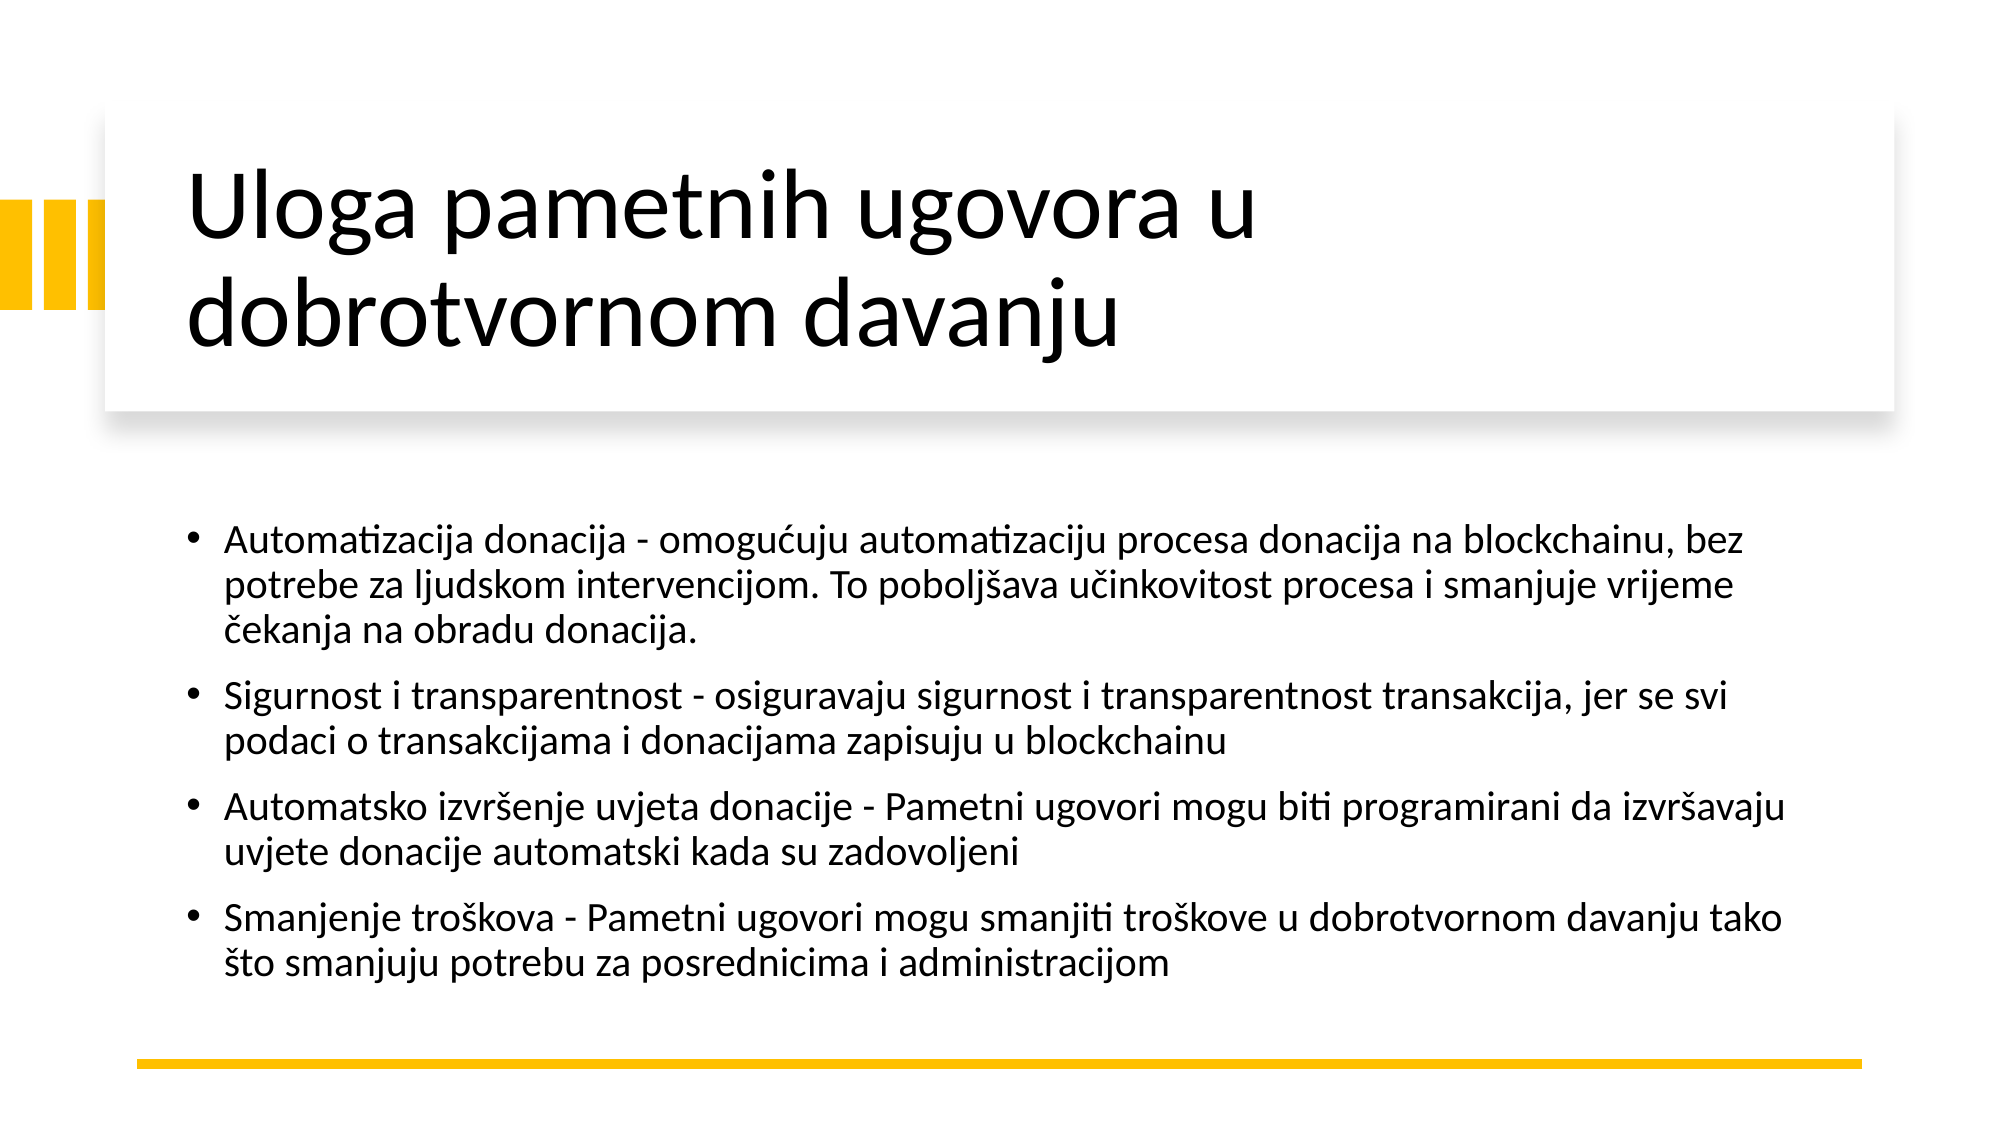

# Uloga pametnih ugovora u dobrotvornom davanju

Automatizacija donacija - omogućuju automatizaciju procesa donacija na blockchainu, bez potrebe za ljudskom intervencijom. To poboljšava učinkovitost procesa i smanjuje vrijeme čekanja na obradu donacija.
Sigurnost i transparentnost - osiguravaju sigurnost i transparentnost transakcija, jer se svi podaci o transakcijama i donacijama zapisuju u blockchainu
Automatsko izvršenje uvjeta donacije - Pametni ugovori mogu biti programirani da izvršavaju uvjete donacije automatski kada su zadovoljeni
Smanjenje troškova - Pametni ugovori mogu smanjiti troškove u dobrotvornom davanju tako što smanjuju potrebu za posrednicima i administracijom